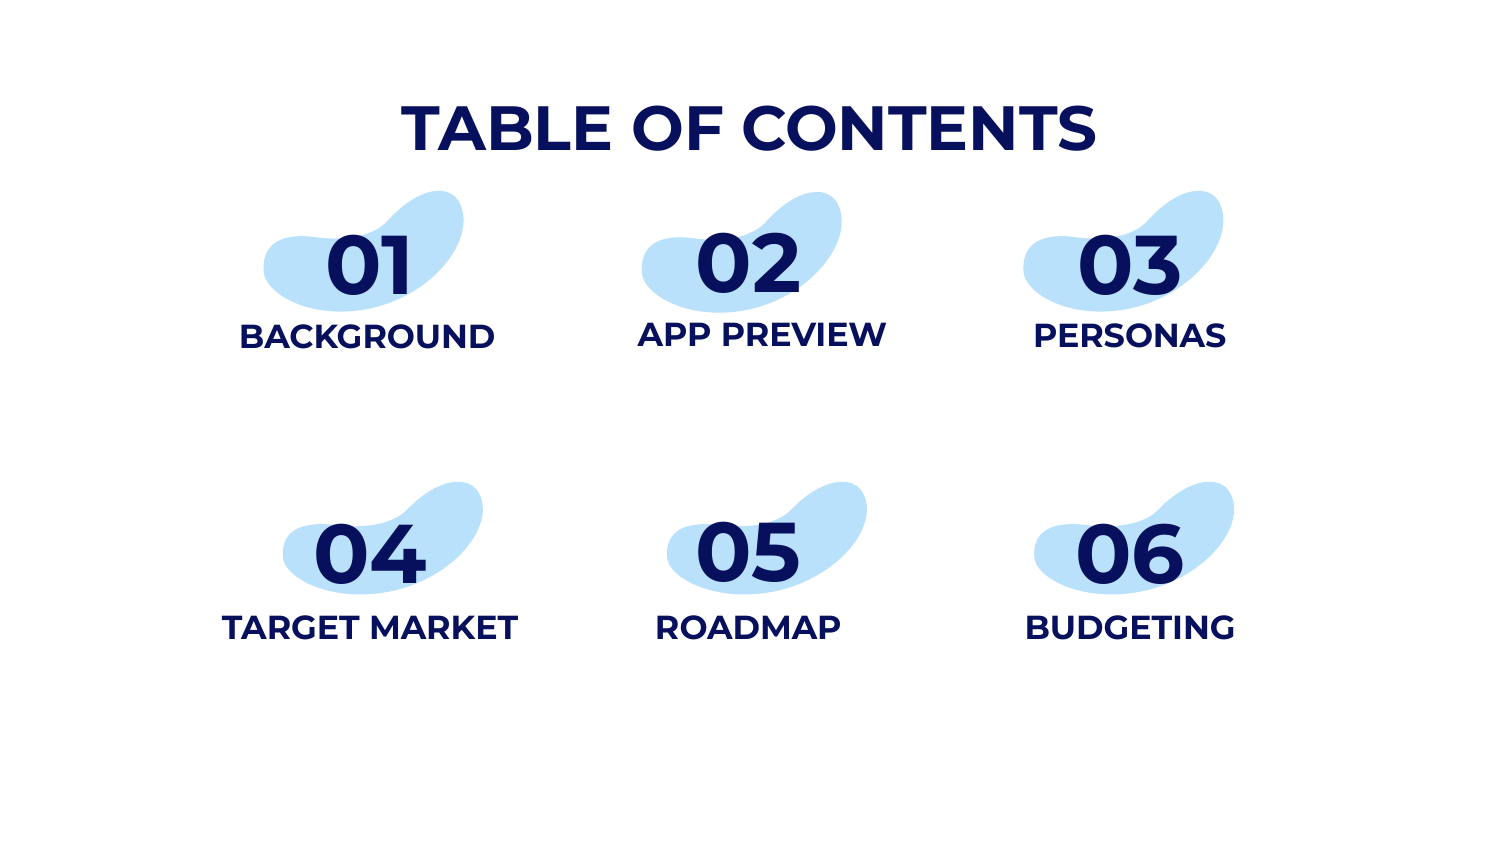

# TABLE OF CONTENTS
02
01
03
APP PREVIEW
PERSONAS
BACKGROUND
05
04
06
BUDGETING
TARGET MARKET
ROADMAP